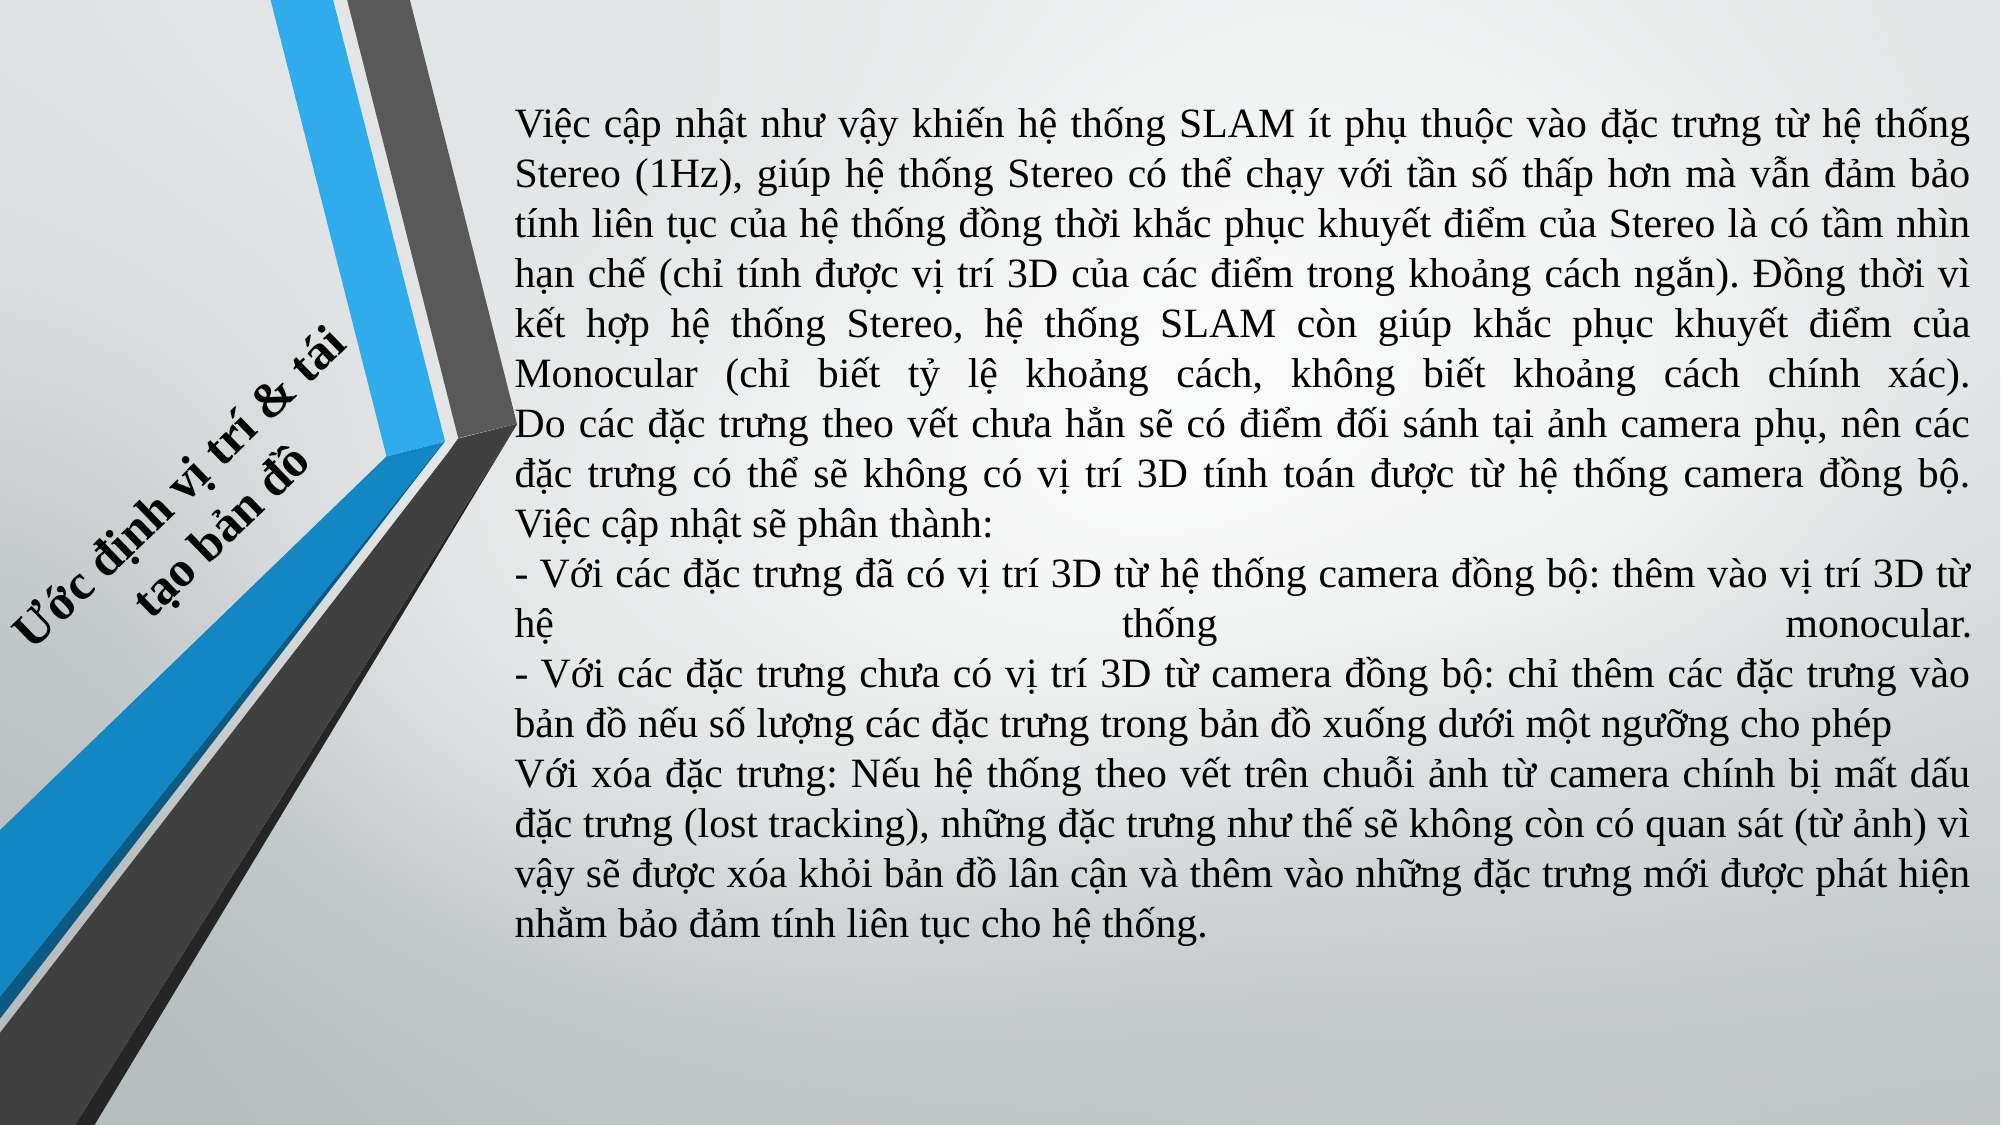

Việc cập nhật như vậy khiến hệ thống SLAM ít phụ thuộc vào đặc trưng từ hệ thống Stereo (1Hz), giúp hệ thống Stereo có thể chạy với tần số thấp hơn mà vẫn đảm bảo tính liên tục của hệ thống đồng thời khắc phục khuyết điểm của Stereo là có tầm nhìn hạn chế (chỉ tính được vị trí 3D của các điểm trong khoảng cách ngắn). Đồng thời vì kết hợp hệ thống Stereo, hệ thống SLAM còn giúp khắc phục khuyết điểm của Monocular (chỉ biết tỷ lệ khoảng cách, không biết khoảng cách chính xác).
Do các đặc trưng theo vết chưa hẳn sẽ có điểm đối sánh tại ảnh camera phụ, nên các đặc trưng có thể sẽ không có vị trí 3D tính toán được từ hệ thống camera đồng bộ. Việc cập nhật sẽ phân thành:
- Với các đặc trưng đã có vị trí 3D từ hệ thống camera đồng bộ: thêm vào vị trí 3D từ hệ thống monocular.
- Với các đặc trưng chưa có vị trí 3D từ camera đồng bộ: chỉ thêm các đặc trưng vào bản đồ nếu số lượng các đặc trưng trong bản đồ xuống dưới một ngưỡng cho phép
Với xóa đặc trưng: Nếu hệ thống theo vết trên chuỗi ảnh từ camera chính bị mất dấu đặc trưng (lost tracking), những đặc trưng như thế sẽ không còn có quan sát (từ ảnh) vì vậy sẽ được xóa khỏi bản đồ lân cận và thêm vào những đặc trưng mới được phát hiện nhằm bảo đảm tính liên tục cho hệ thống.

# Ước định vị trí & tái tạo bản đồ